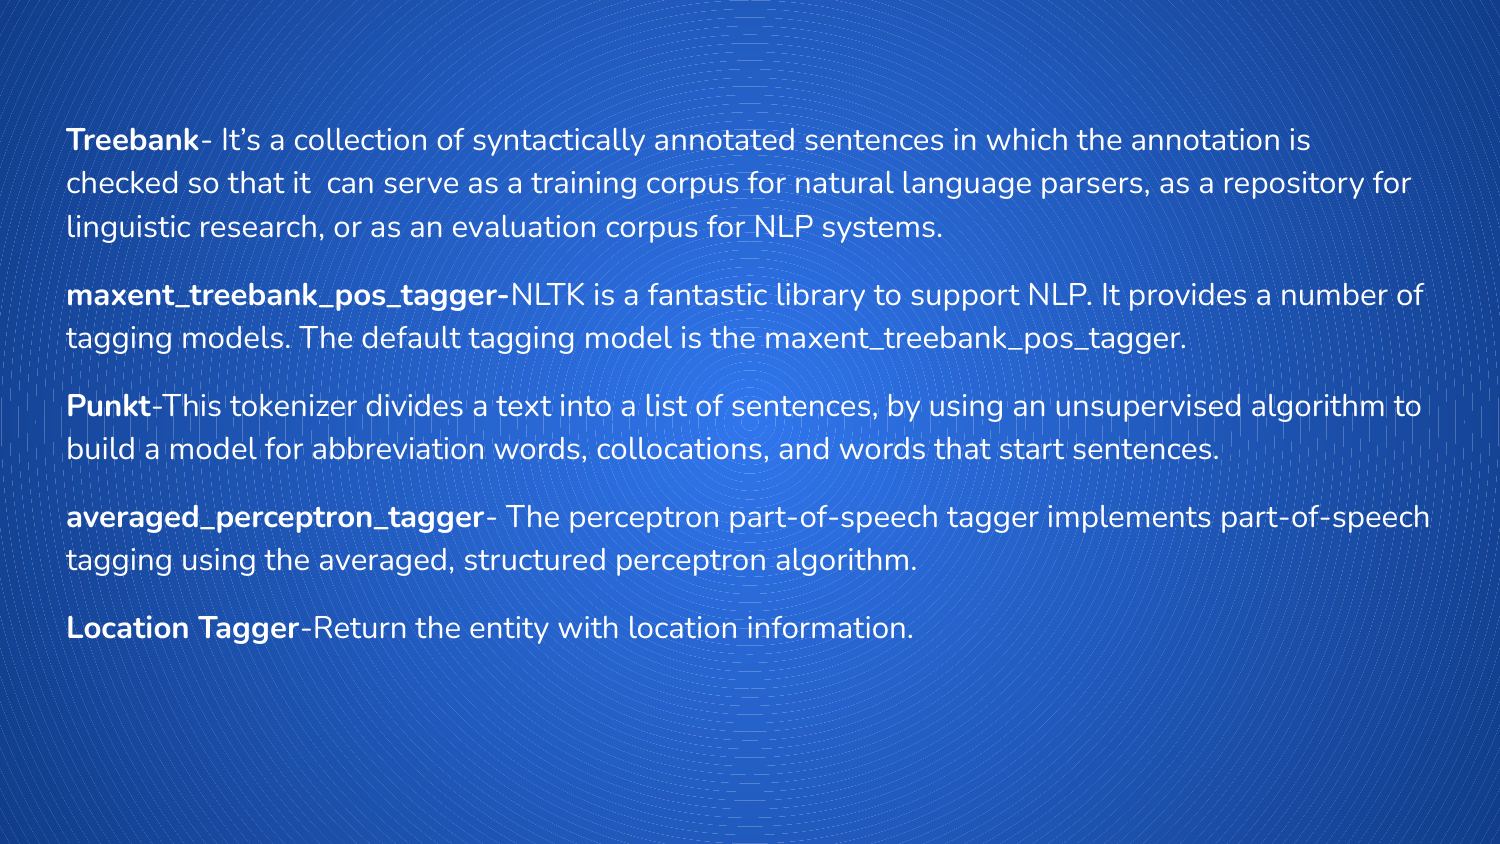

Treebank- It’s a collection of syntactically annotated sentences in which the annotation is checked so that it  can serve as a training corpus for natural language parsers, as a repository for linguistic research, or as an evaluation corpus for NLP systems.
maxent_treebank_pos_tagger-NLTK is a fantastic library to support NLP. It provides a number of tagging models. The default tagging model is the maxent_treebank_pos_tagger.
Punkt-This tokenizer divides a text into a list of sentences, by using an unsupervised algorithm to build a model for abbreviation words, collocations, and words that start sentences.
averaged_perceptron_tagger- The perceptron part-of-speech tagger implements part-of-speech tagging using the averaged, structured perceptron algorithm.
Location Tagger-Return the entity with location information.